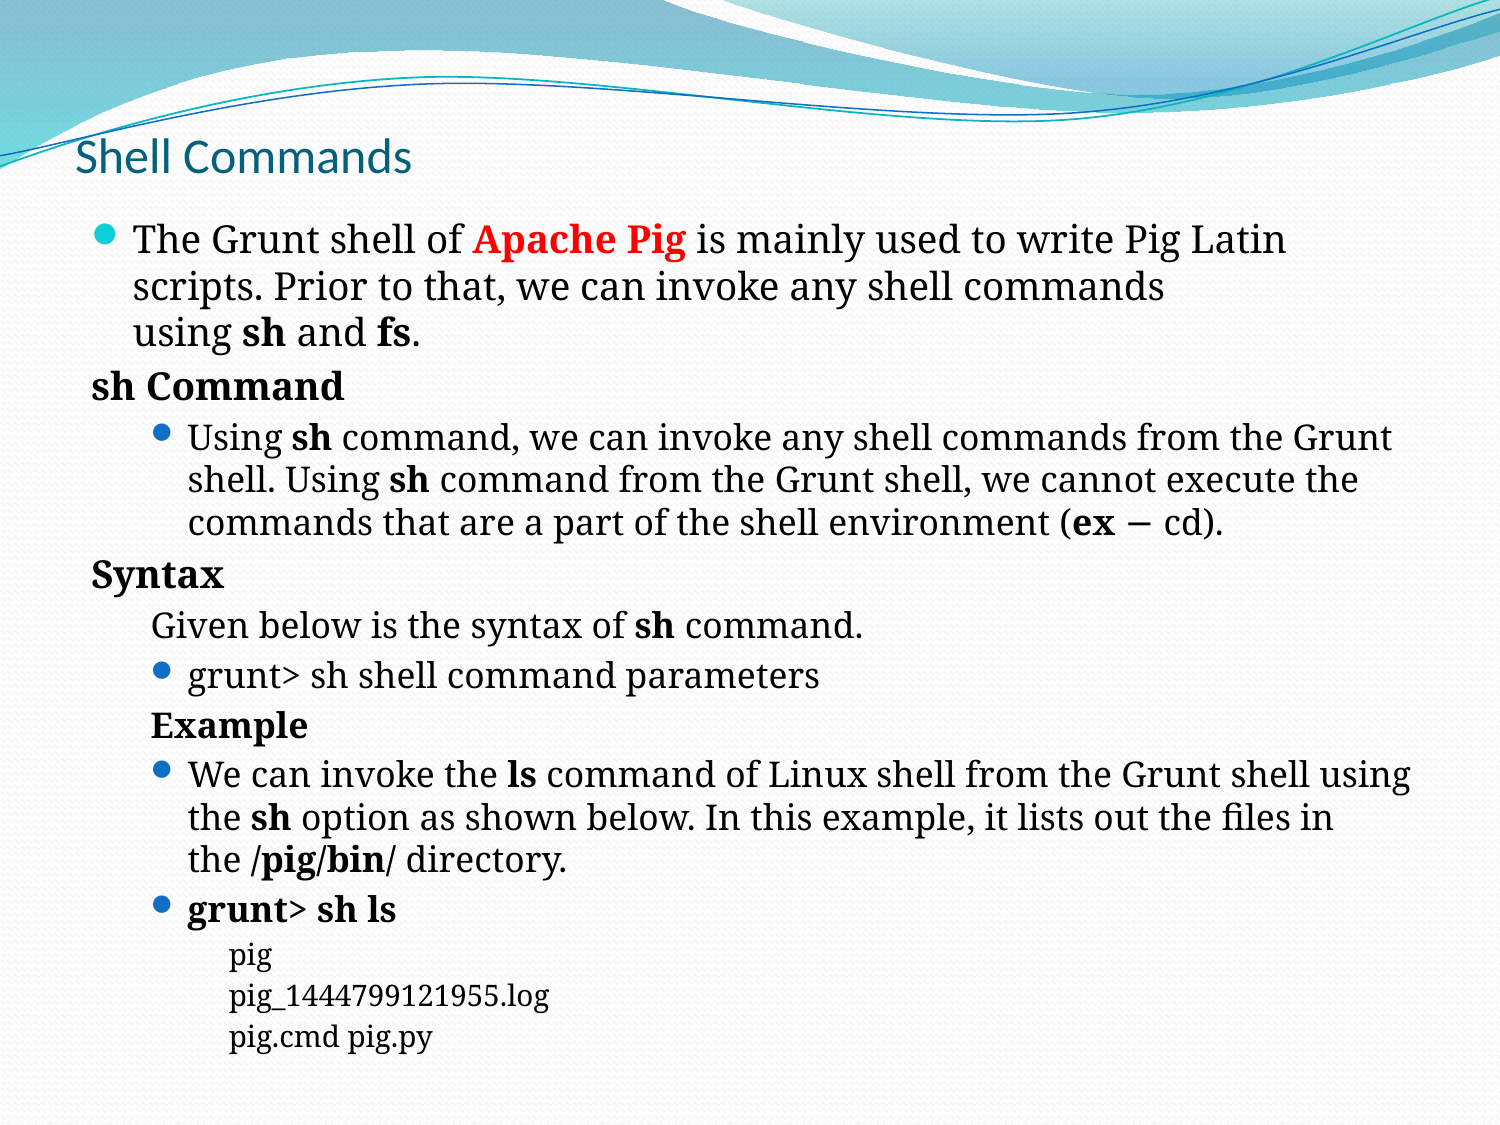

# Shell Commands
The Grunt shell of Apache Pig is mainly used to write Pig Latin scripts. Prior to that, we can invoke any shell commands using sh and fs.
sh Command
Using sh command, we can invoke any shell commands from the Grunt shell. Using sh command from the Grunt shell, we cannot execute the commands that are a part of the shell environment (ex − cd).
Syntax
Given below is the syntax of sh command.
grunt> sh shell command parameters
Example
We can invoke the ls command of Linux shell from the Grunt shell using the sh option as shown below. In this example, it lists out the files in the /pig/bin/ directory.
grunt> sh ls
pig
pig_1444799121955.log
pig.cmd pig.py